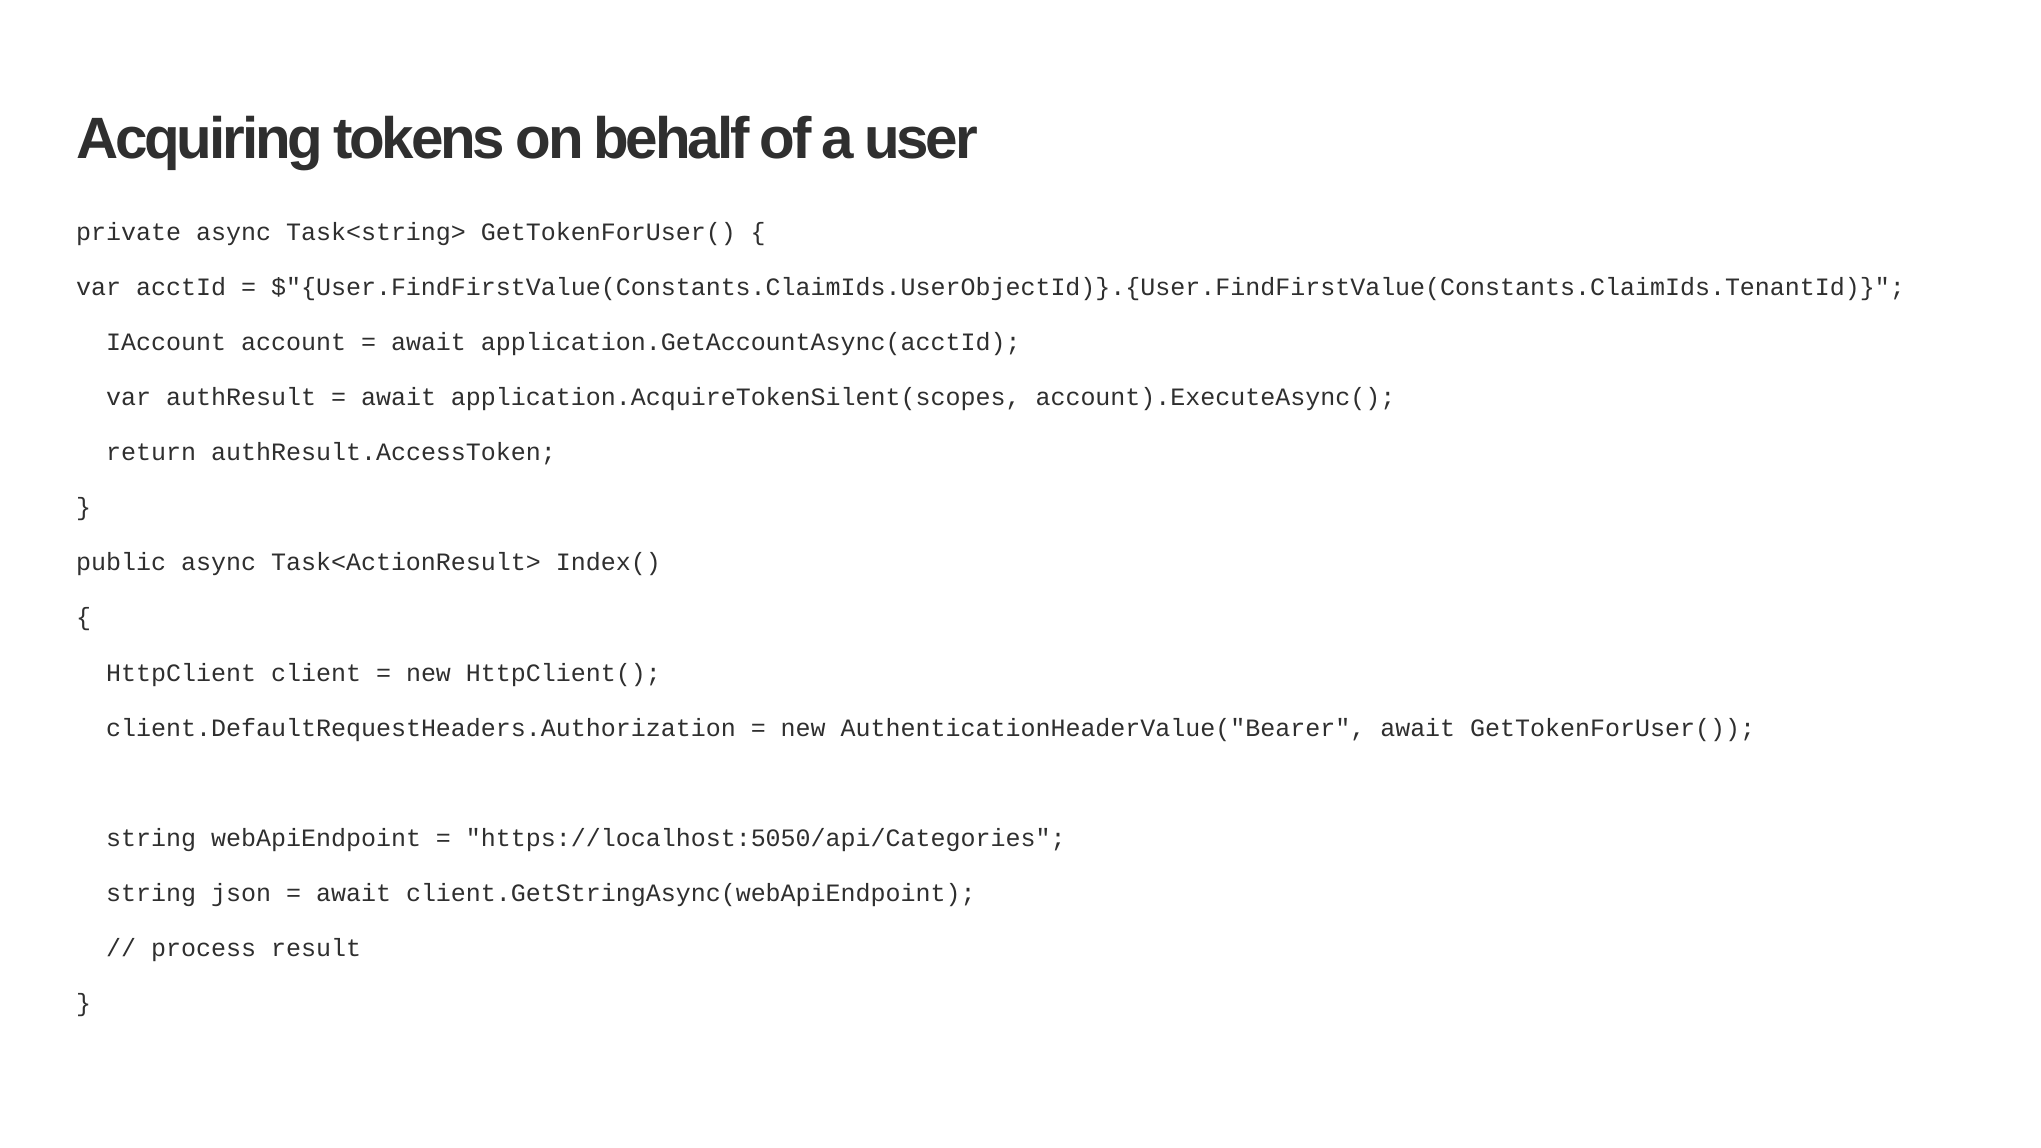

# Acquiring tokens on behalf of a user
private async Task<string> GetTokenForUser() {
var acctId = $"{User.FindFirstValue(Constants.ClaimIds.UserObjectId)}.{User.FindFirstValue(Constants.ClaimIds.TenantId)}";
  IAccount account = await application.GetAccountAsync(acctId);
  var authResult = await application.AcquireTokenSilent(scopes, account).ExecuteAsync();
  return authResult.AccessToken;
}
public async Task<ActionResult> Index()
{
  HttpClient client = new HttpClient();
  client.DefaultRequestHeaders.Authorization = new AuthenticationHeaderValue("Bearer", await GetTokenForUser());

  string webApiEndpoint = "https://localhost:5050/api/Categories";
  string json = await client.GetStringAsync(webApiEndpoint);
  // process result
}